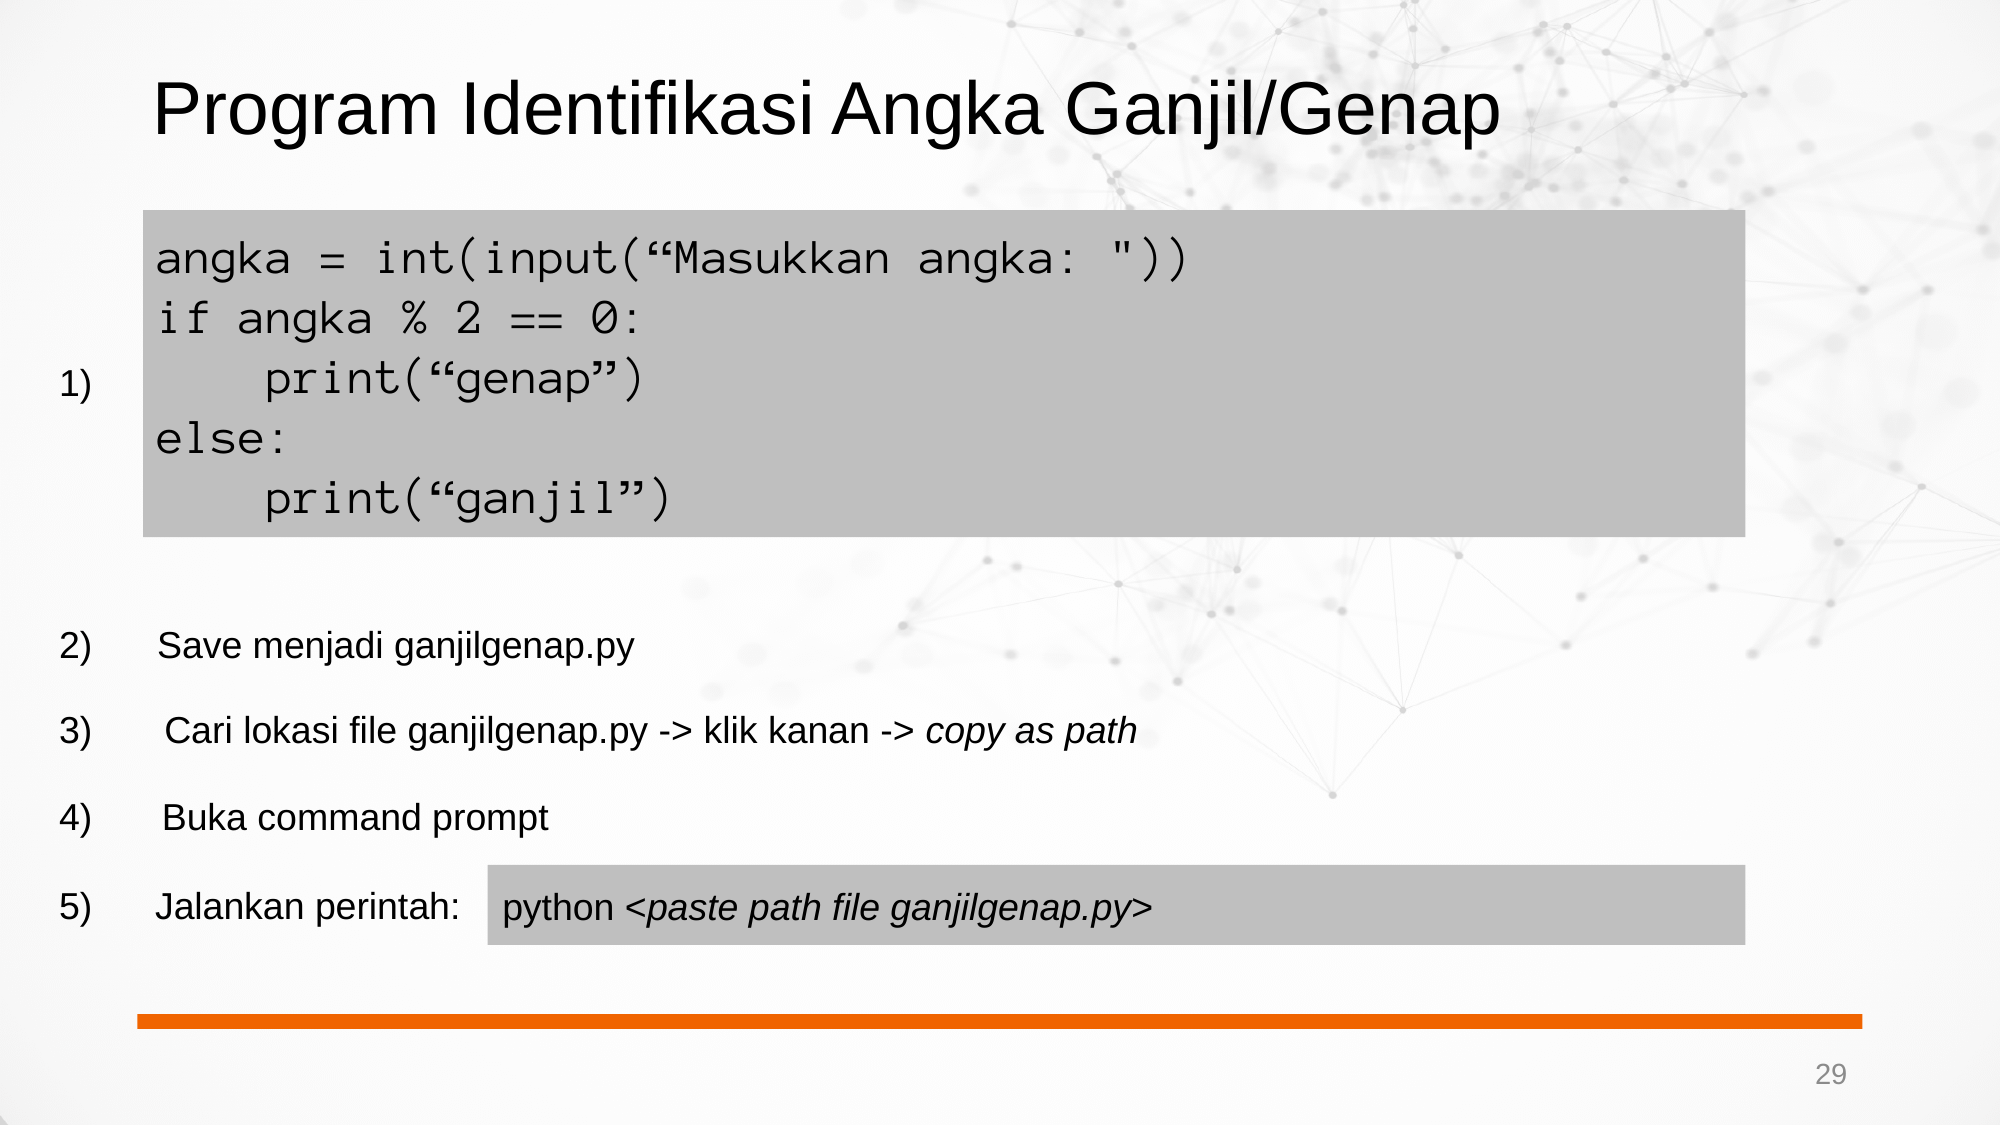

# Program Identifikasi Angka Ganjil/Genap
angka = int(input(“Masukkan angka: "))
if angka % 2 == 0:
    print(“genap”)
else:
    print(“ganjil”)
1)
2)
Save menjadi ganjilgenap.py
3)
Cari lokasi file ganjilgenap.py -> klik kanan -> copy as path
4)
Buka command prompt
python <paste path file ganjilgenap.py>
5)
Jalankan perintah:
29